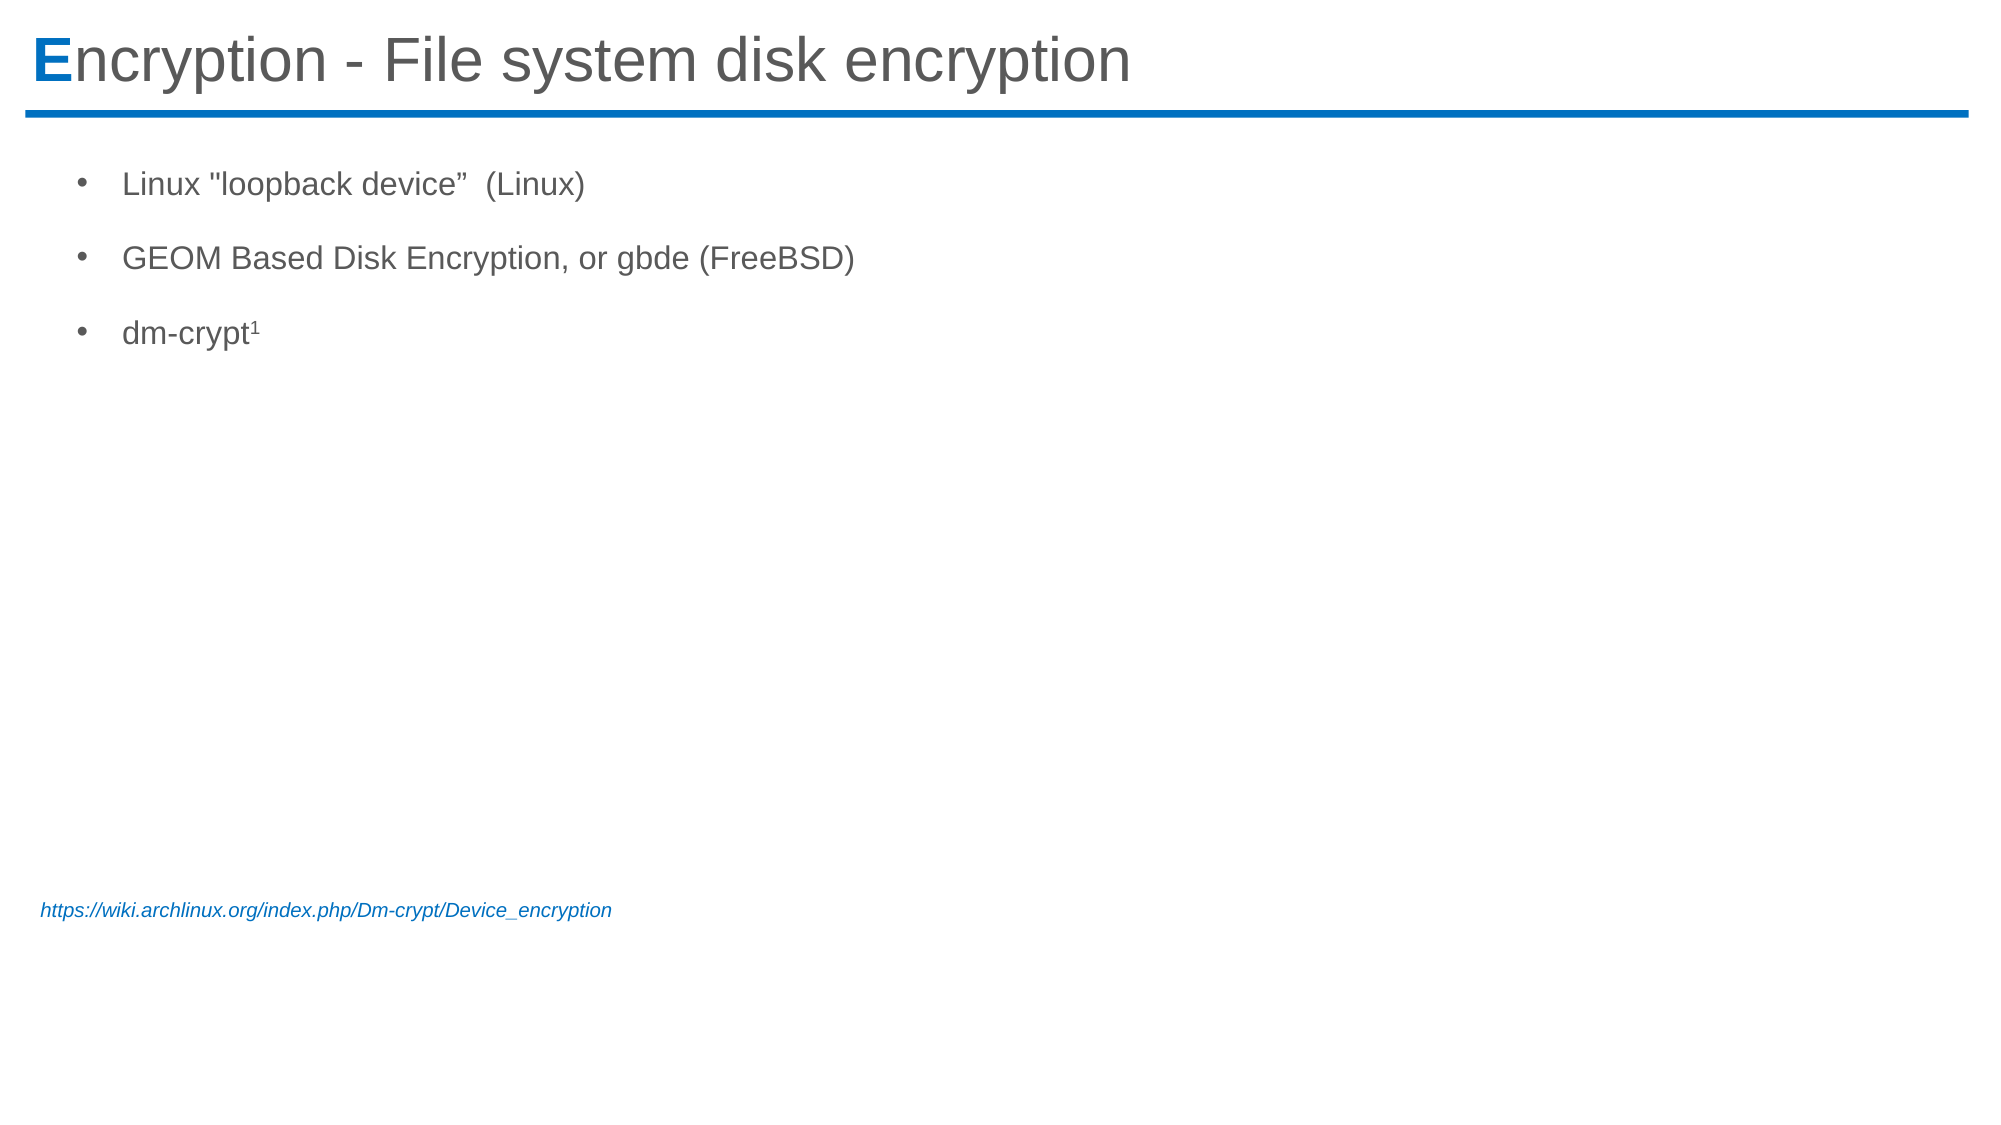

# Encryption - File system disk encryption
Linux "loopback device”  (Linux)
GEOM Based Disk Encryption, or gbde (FreeBSD)
dm-crypt1

https://wiki.archlinux.org/index.php/Dm-crypt/Device_encryption